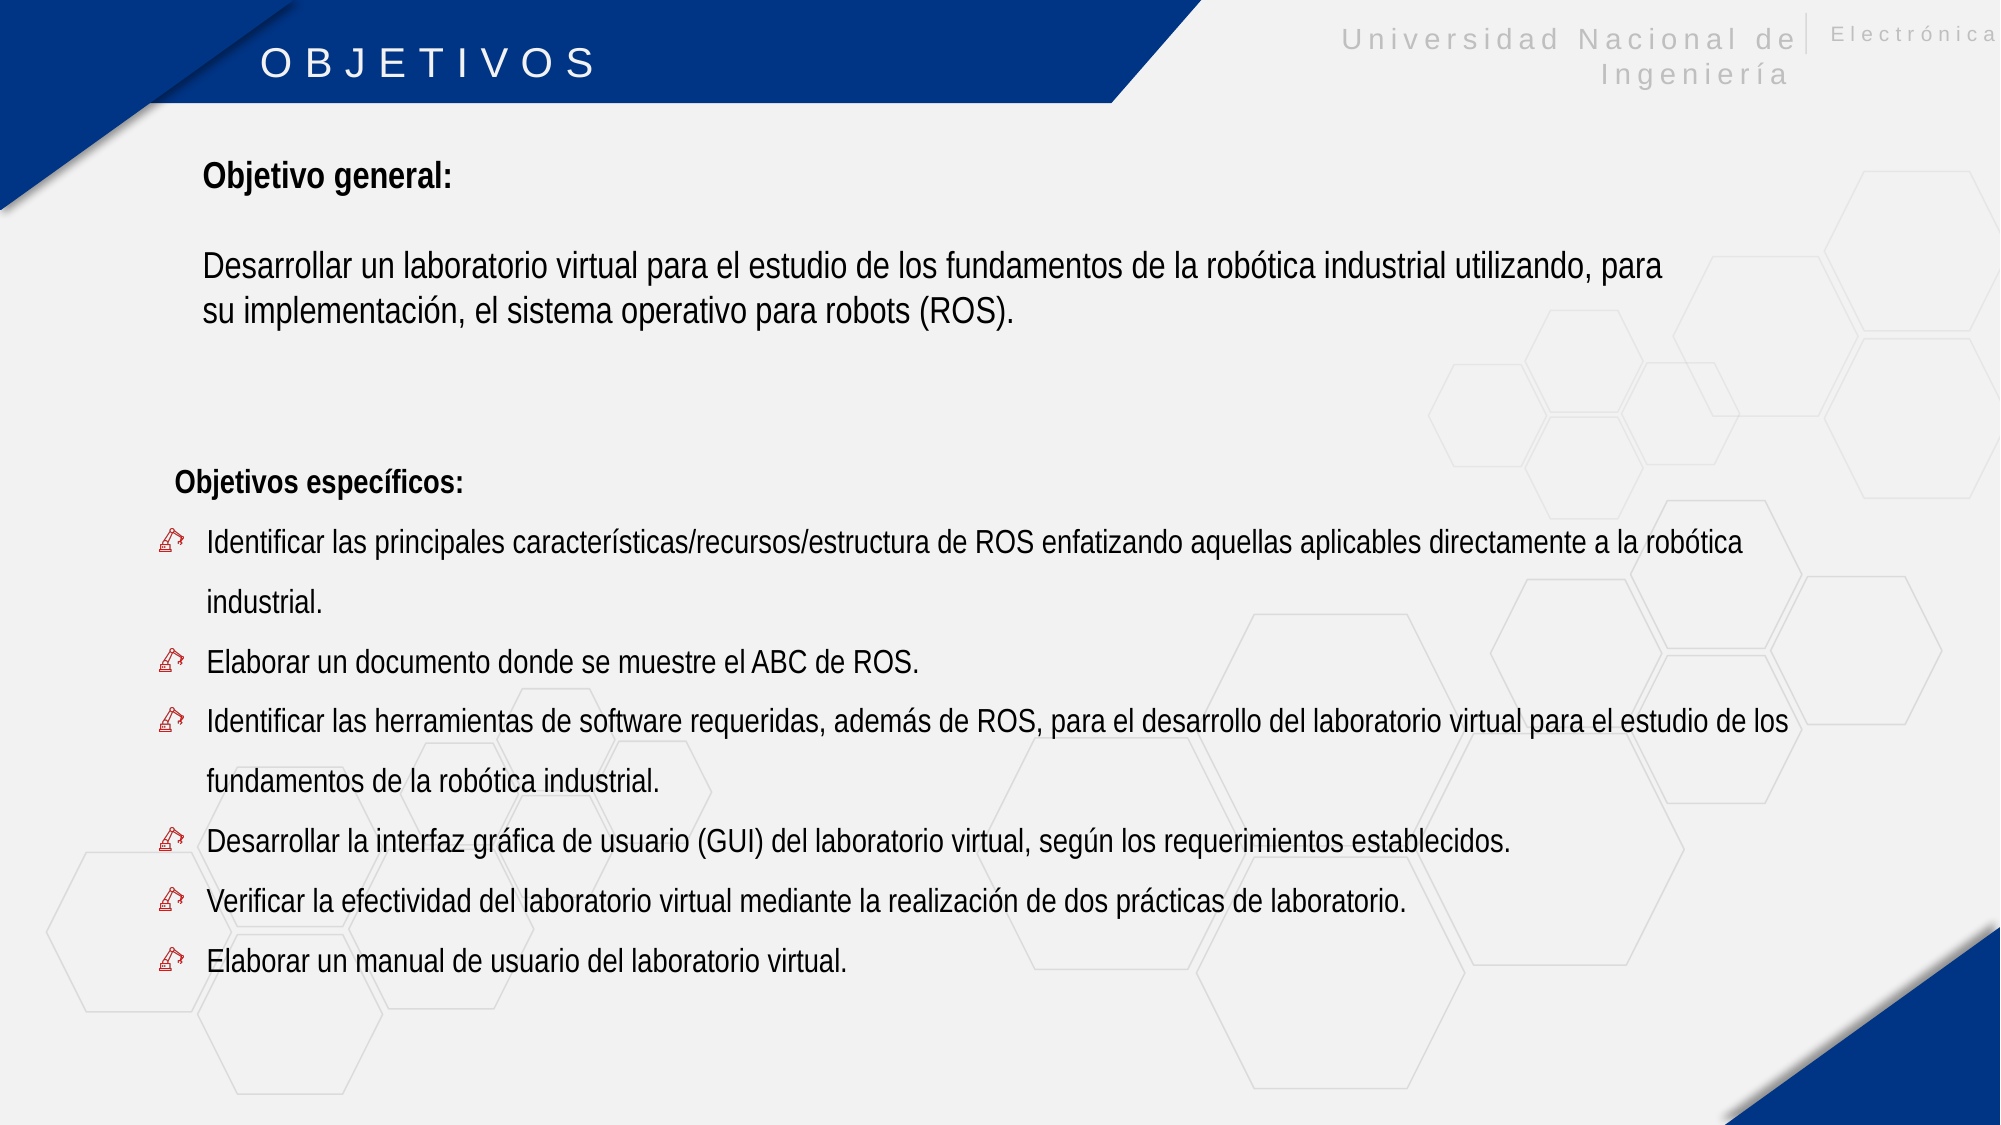

Universidad Nacional de Ingeniería

Electrónica
OBJETIVOS
Objetivo general:

Desarrollar un laboratorio virtual para el estudio de los fundamentos de la robótica industrial utilizando, para su implementación, el sistema operativo para robots (ROS).

  Objetivos específicos:
Identificar las principales características/recursos/estructura de ROS enfatizando aquellas aplicables directamente a la robótica industrial.
Elaborar un documento donde se muestre el ABC de ROS.
Identificar las herramientas de software requeridas, además de ROS, para el desarrollo del laboratorio virtual para el estudio de los fundamentos de la robótica industrial.
Desarrollar la interfaz gráfica de usuario (GUI) del laboratorio virtual, según los requerimientos establecidos.
Verificar la efectividad del laboratorio virtual mediante la realización de dos prácticas de laboratorio.
Elaborar un manual de usuario del laboratorio virtual.